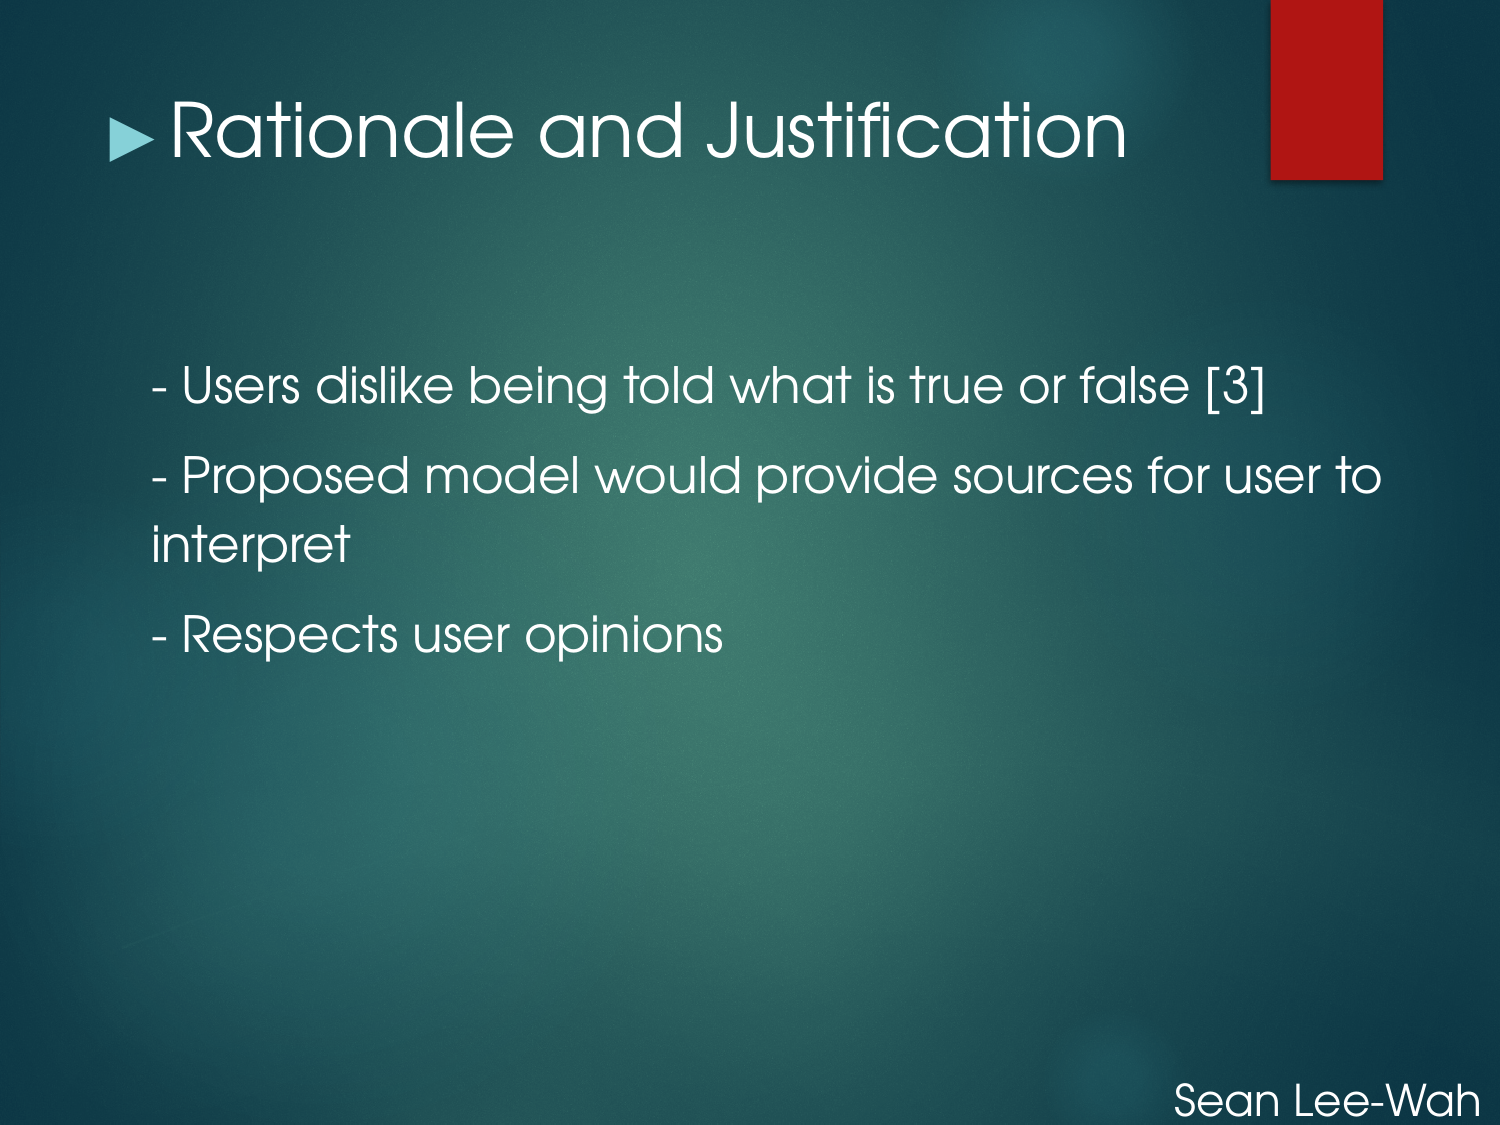

# Rationale and Justification

- Users dislike being told what is true or false [3]
- Proposed model would provide sources for user to interpret
- Respects user opinions
Sean Lee-Wah